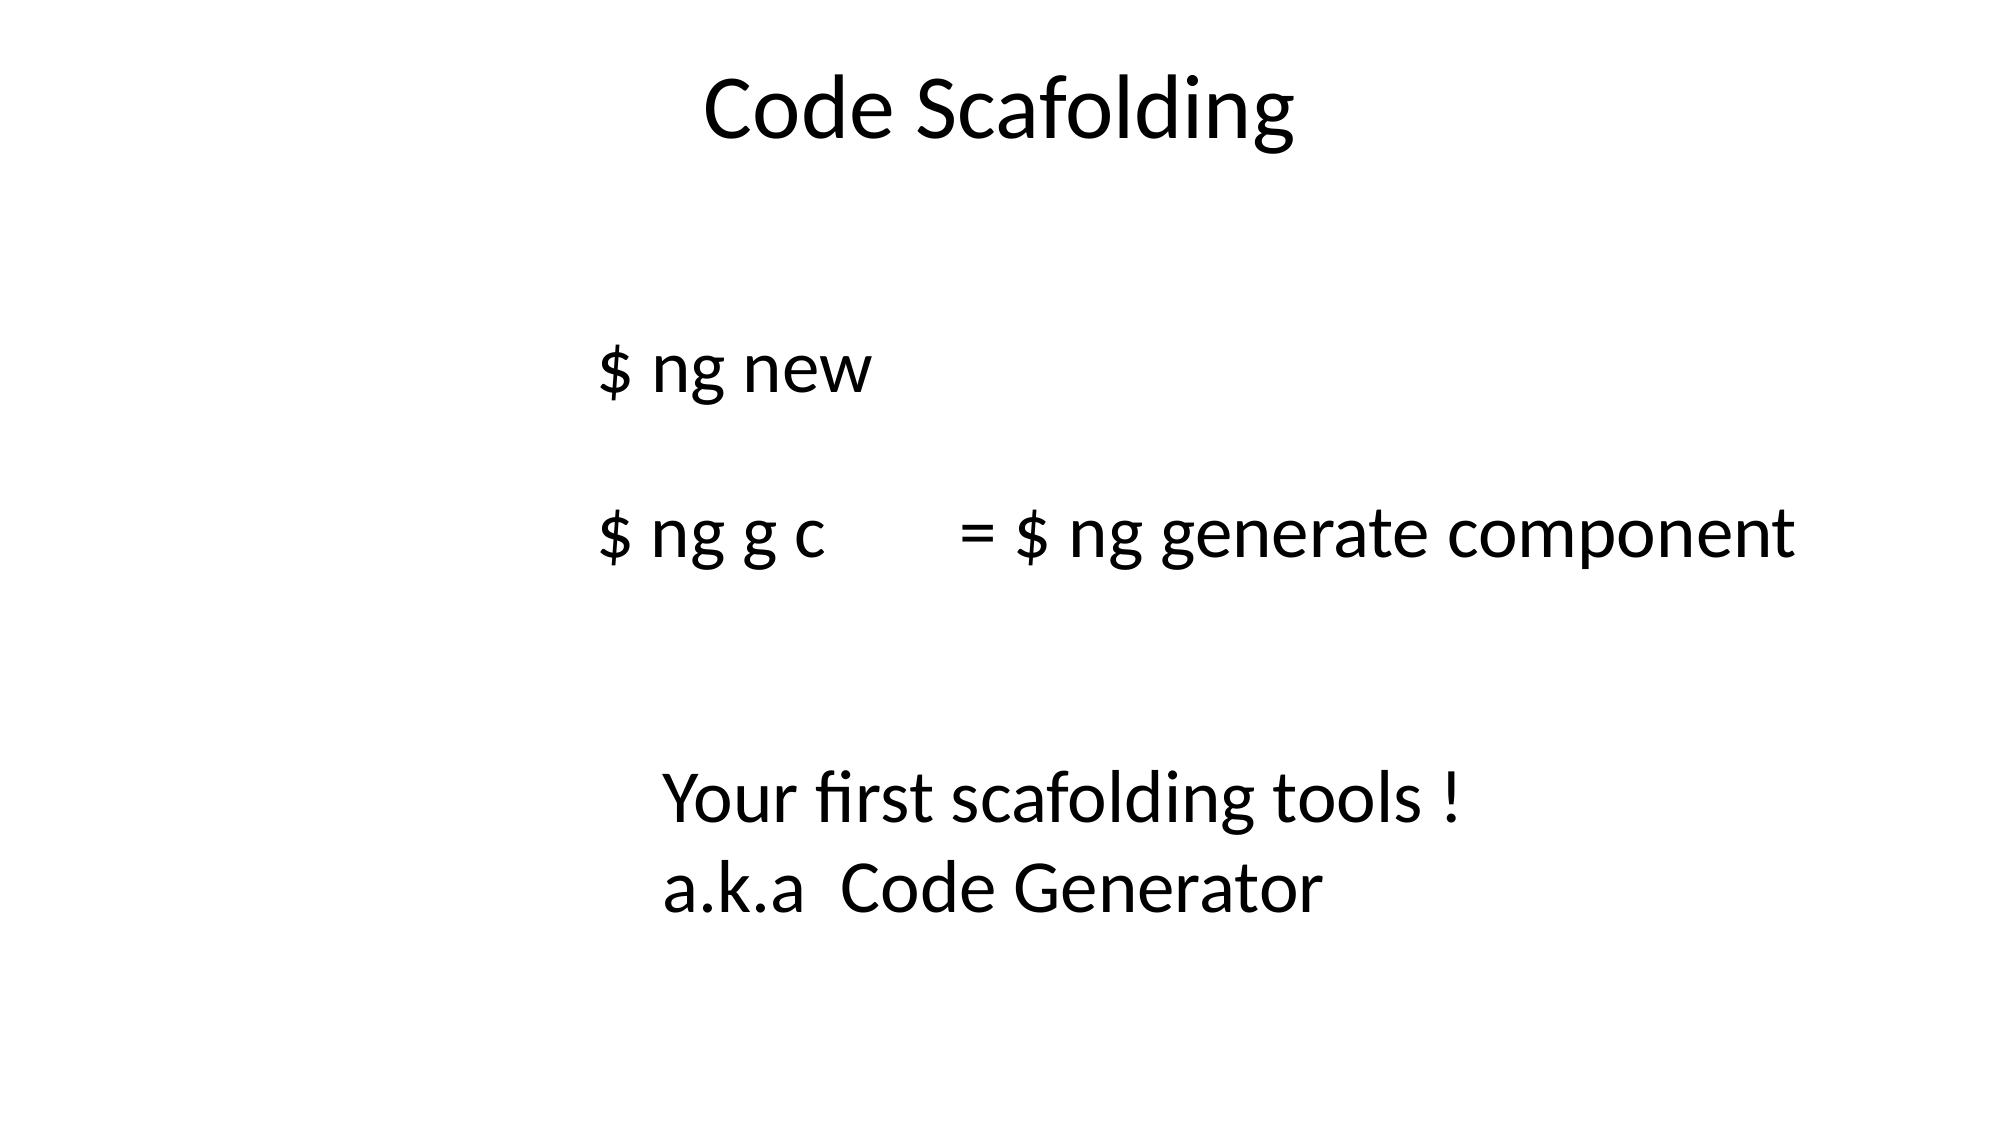

# Code Scafolding
$ ng new
$ ng g c
= $ ng generate component
Your first scafolding tools !
a.k.a  Code Generator